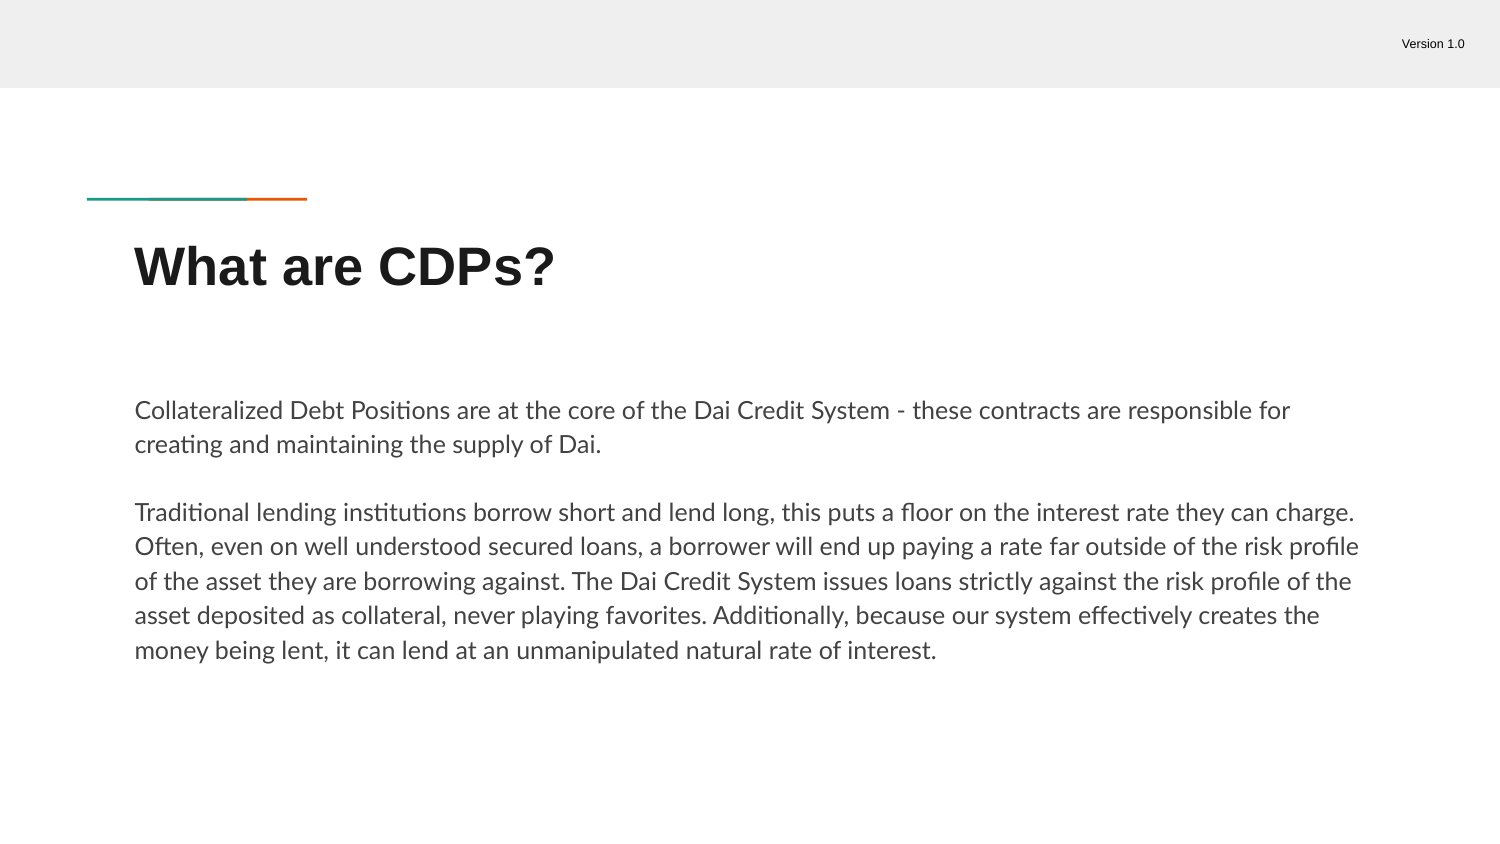

Version 1.0
What are CDPs?
Collateralized Debt Positions are at the core of the Dai Credit System - these contracts are responsible for creating and maintaining the supply of Dai.
Traditional lending institutions borrow short and lend long, this puts a floor on the interest rate they can charge. Often, even on well understood secured loans, a borrower will end up paying a rate far outside of the risk profile of the asset they are borrowing against. The Dai Credit System issues loans strictly against the risk profile of the asset deposited as collateral, never playing favorites. Additionally, because our system effectively creates the money being lent, it can lend at an unmanipulated natural rate of interest.